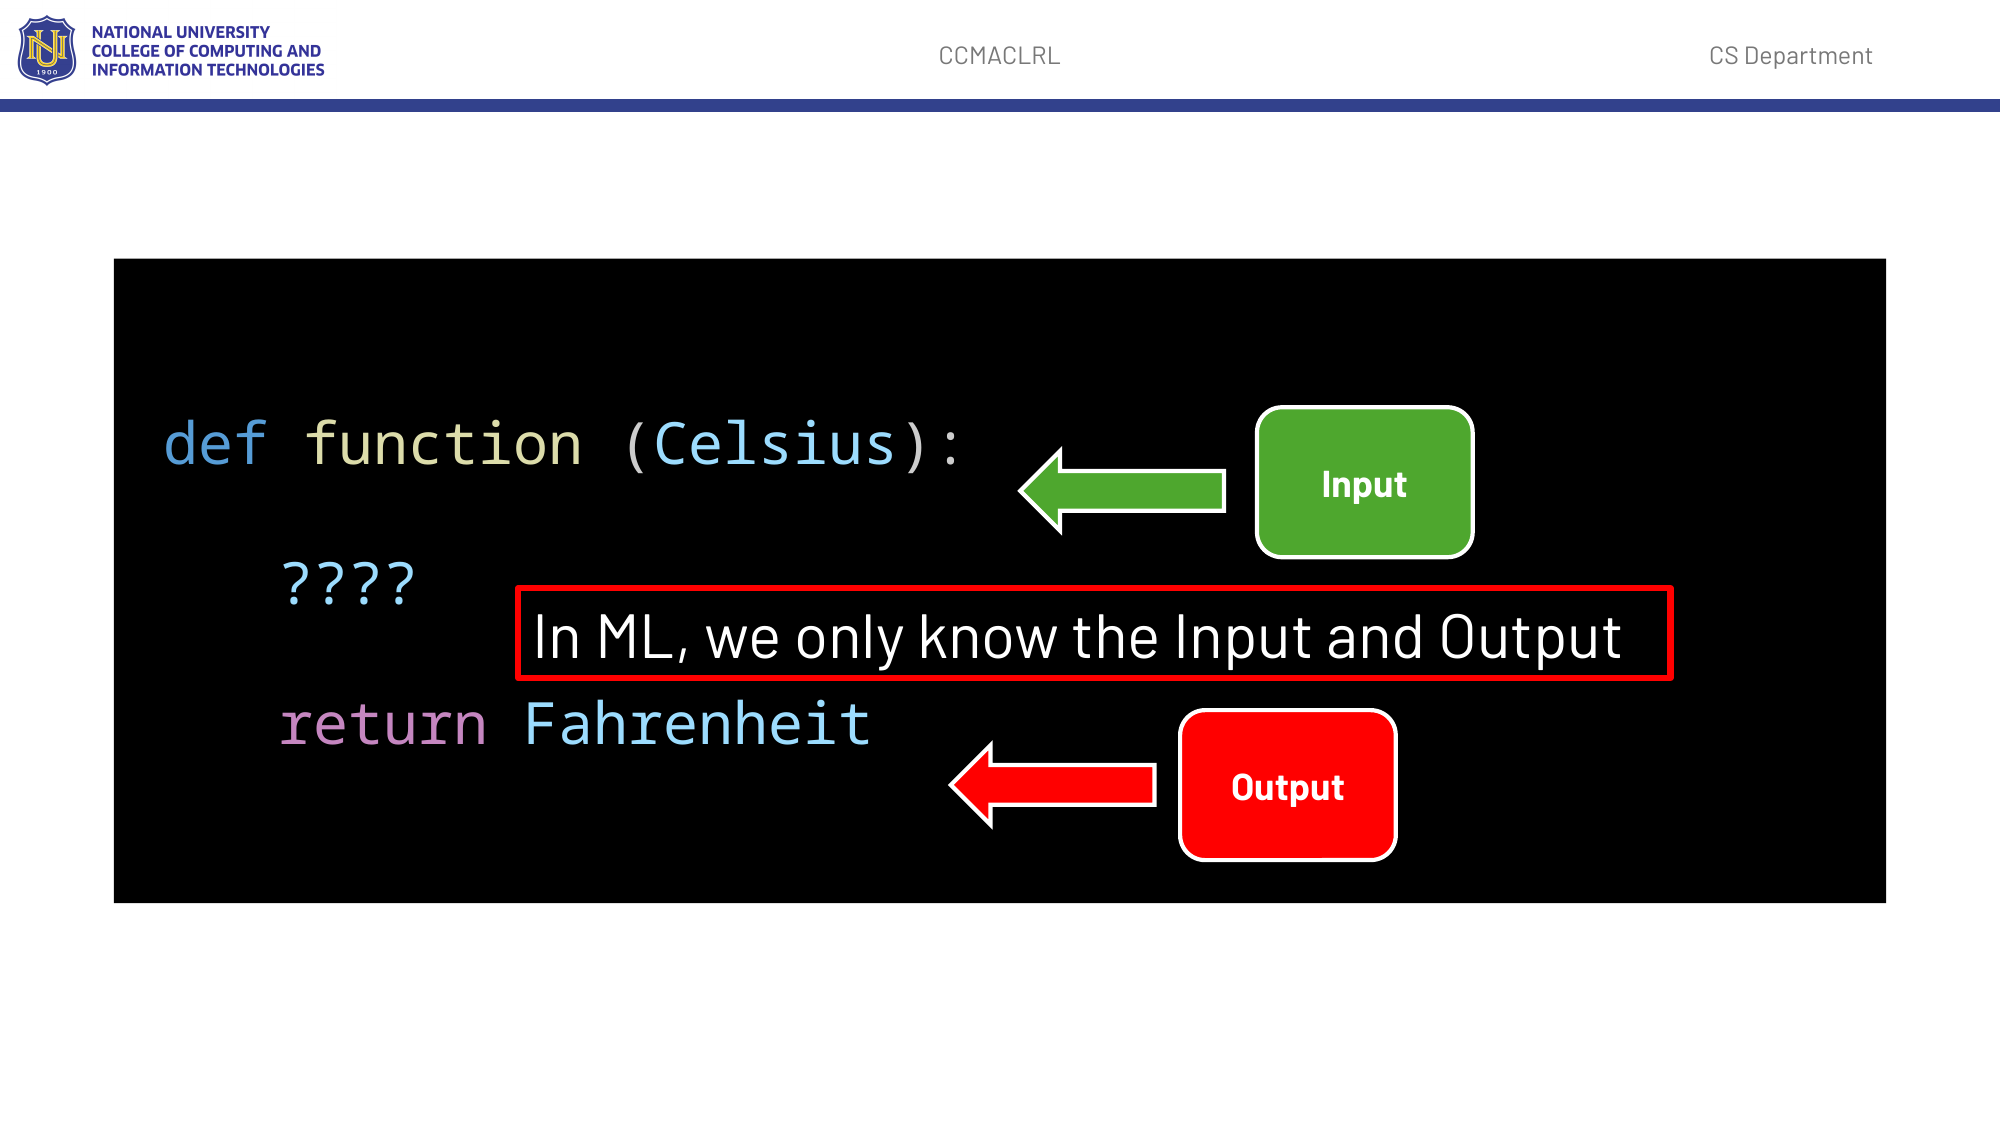

def function (Celsius):
	????
	return Fahrenheit

Input

In ML, we only know the Input and Output
Output